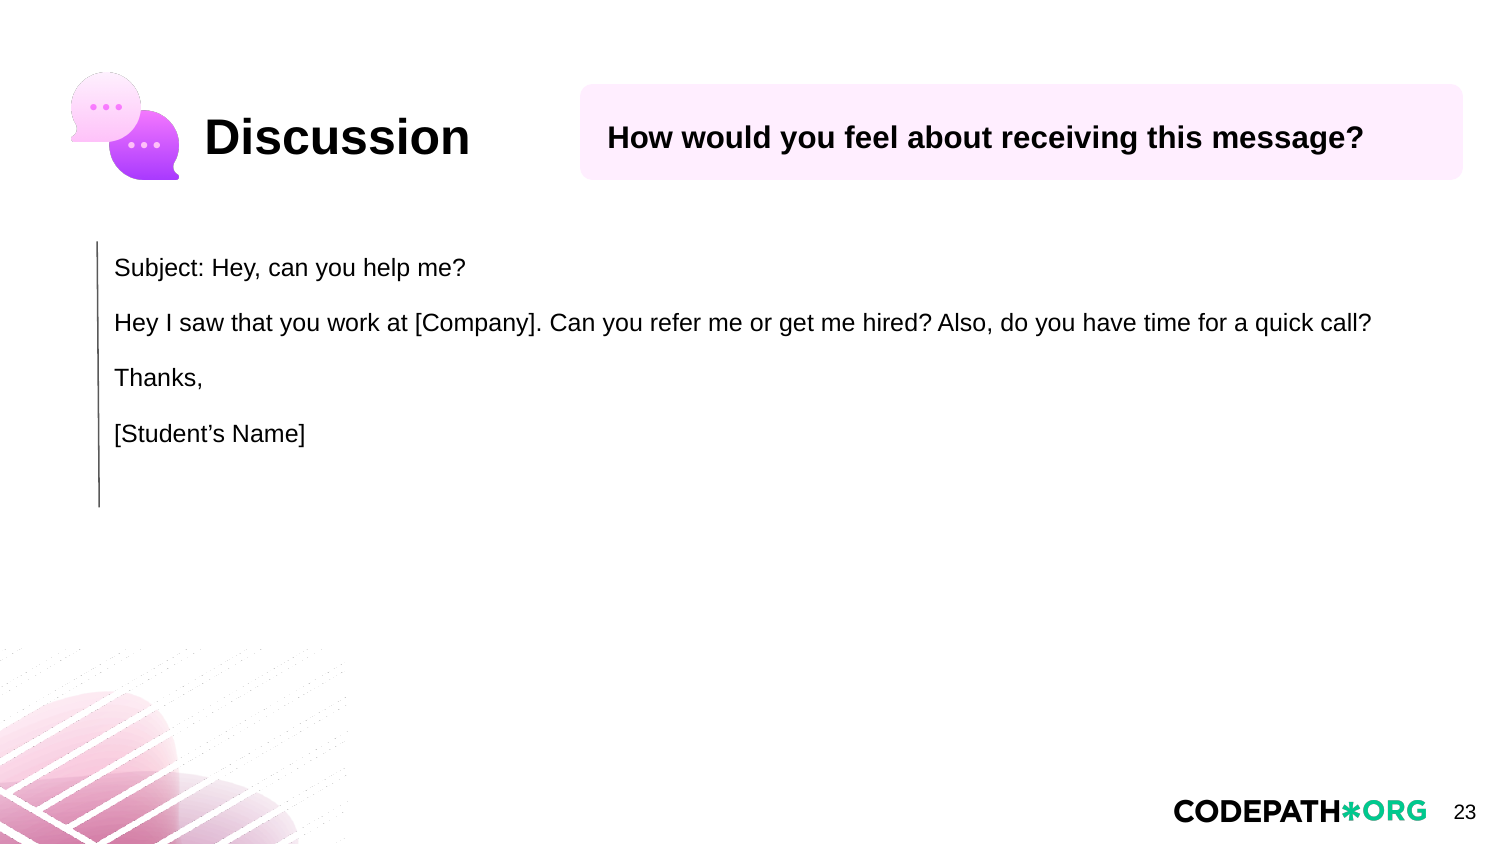

How would you feel about receiving this message?
Subject: Hey, can you help me?
Hey I saw that you work at [Company]. Can you refer me or get me hired? Also, do you have time for a quick call?
Thanks,
[Student’s Name]
23